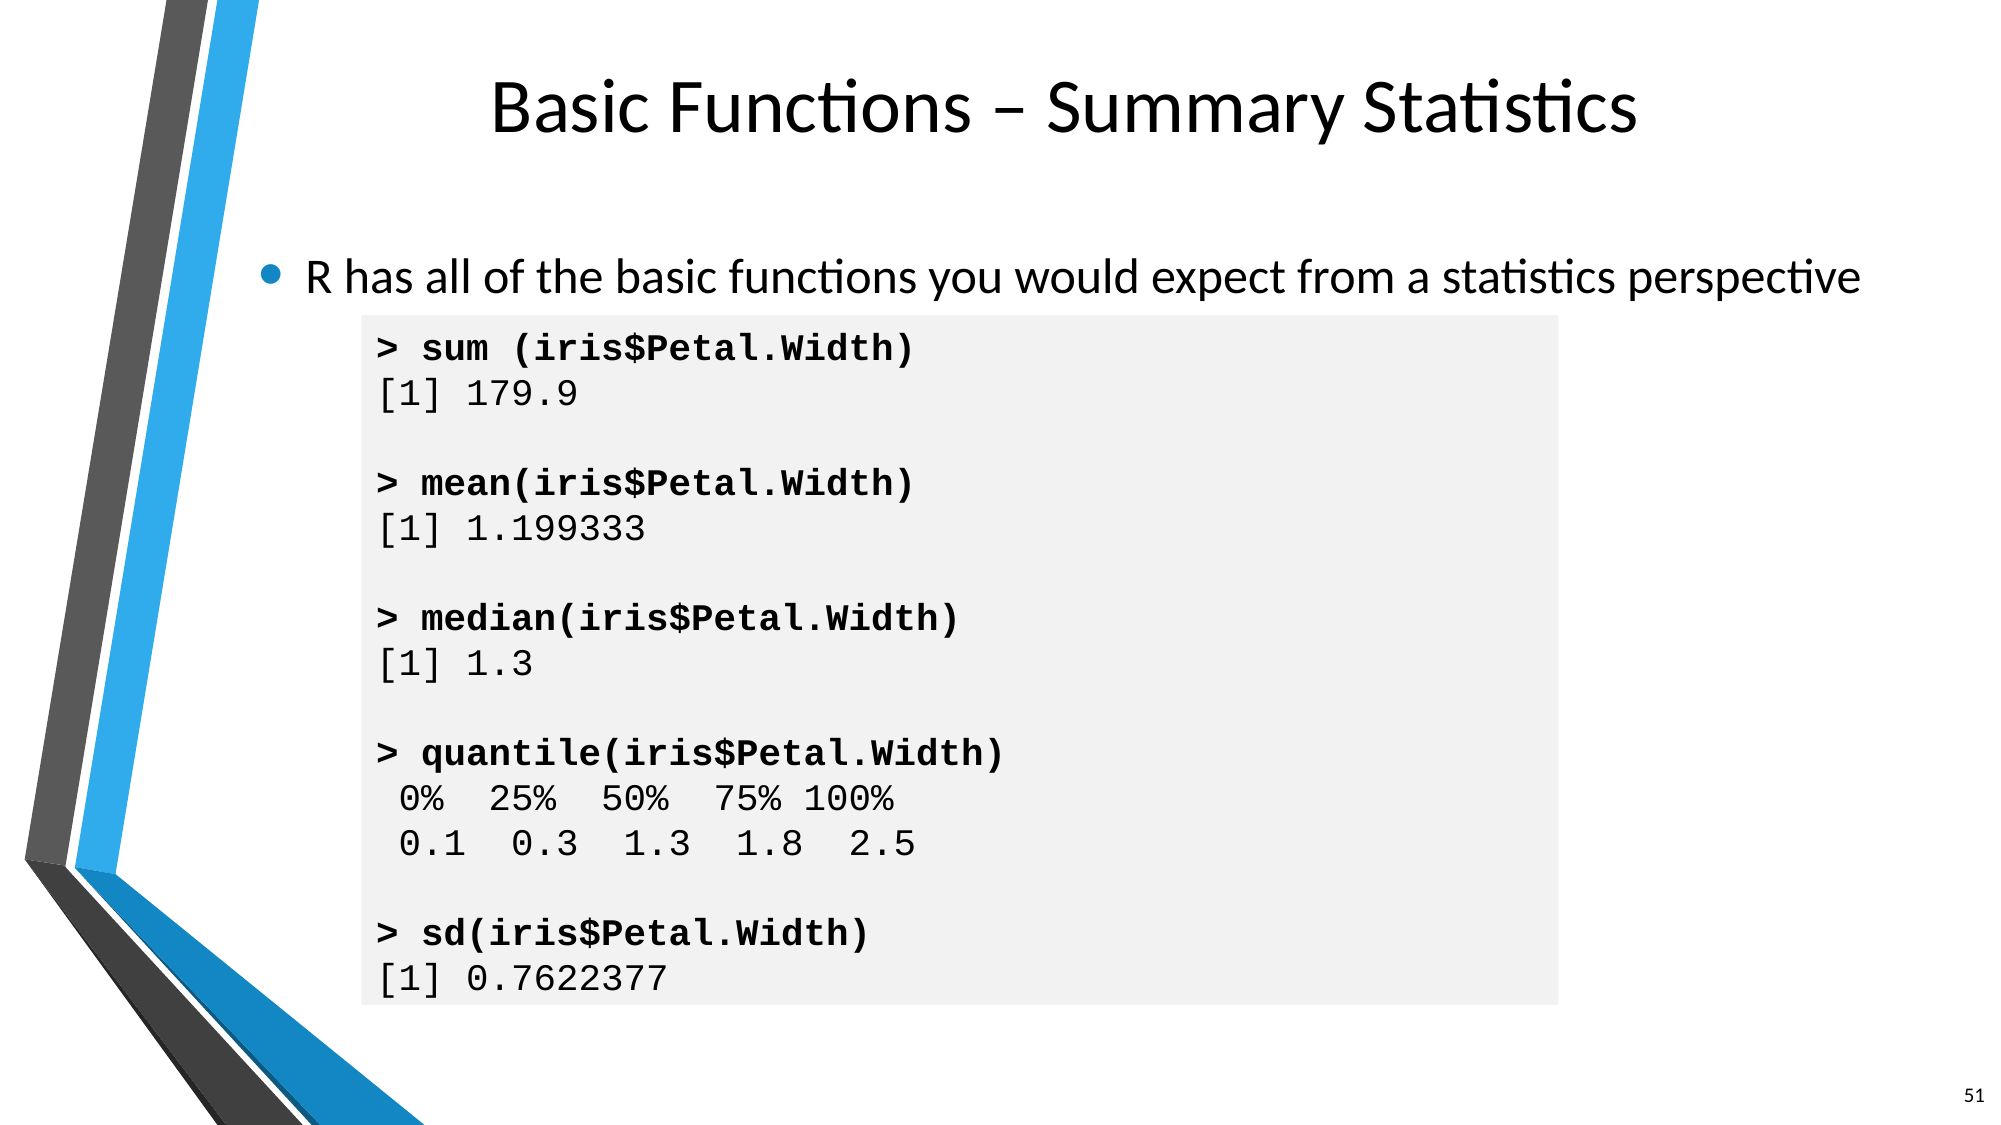

# Basic Functions – Summary Statistics
R has all of the basic functions you would expect from a statistics perspective

> sum (iris$Petal.Width)
[1] 179.9

> mean(iris$Petal.Width)
[1] 1.199333

> median(iris$Petal.Width)
[1] 1.3

> quantile(iris$Petal.Width)
 0%  25%  50%  75% 100%
 0.1  0.3  1.3  1.8  2.5

> sd(iris$Petal.Width)
[1] 0.7622377
51